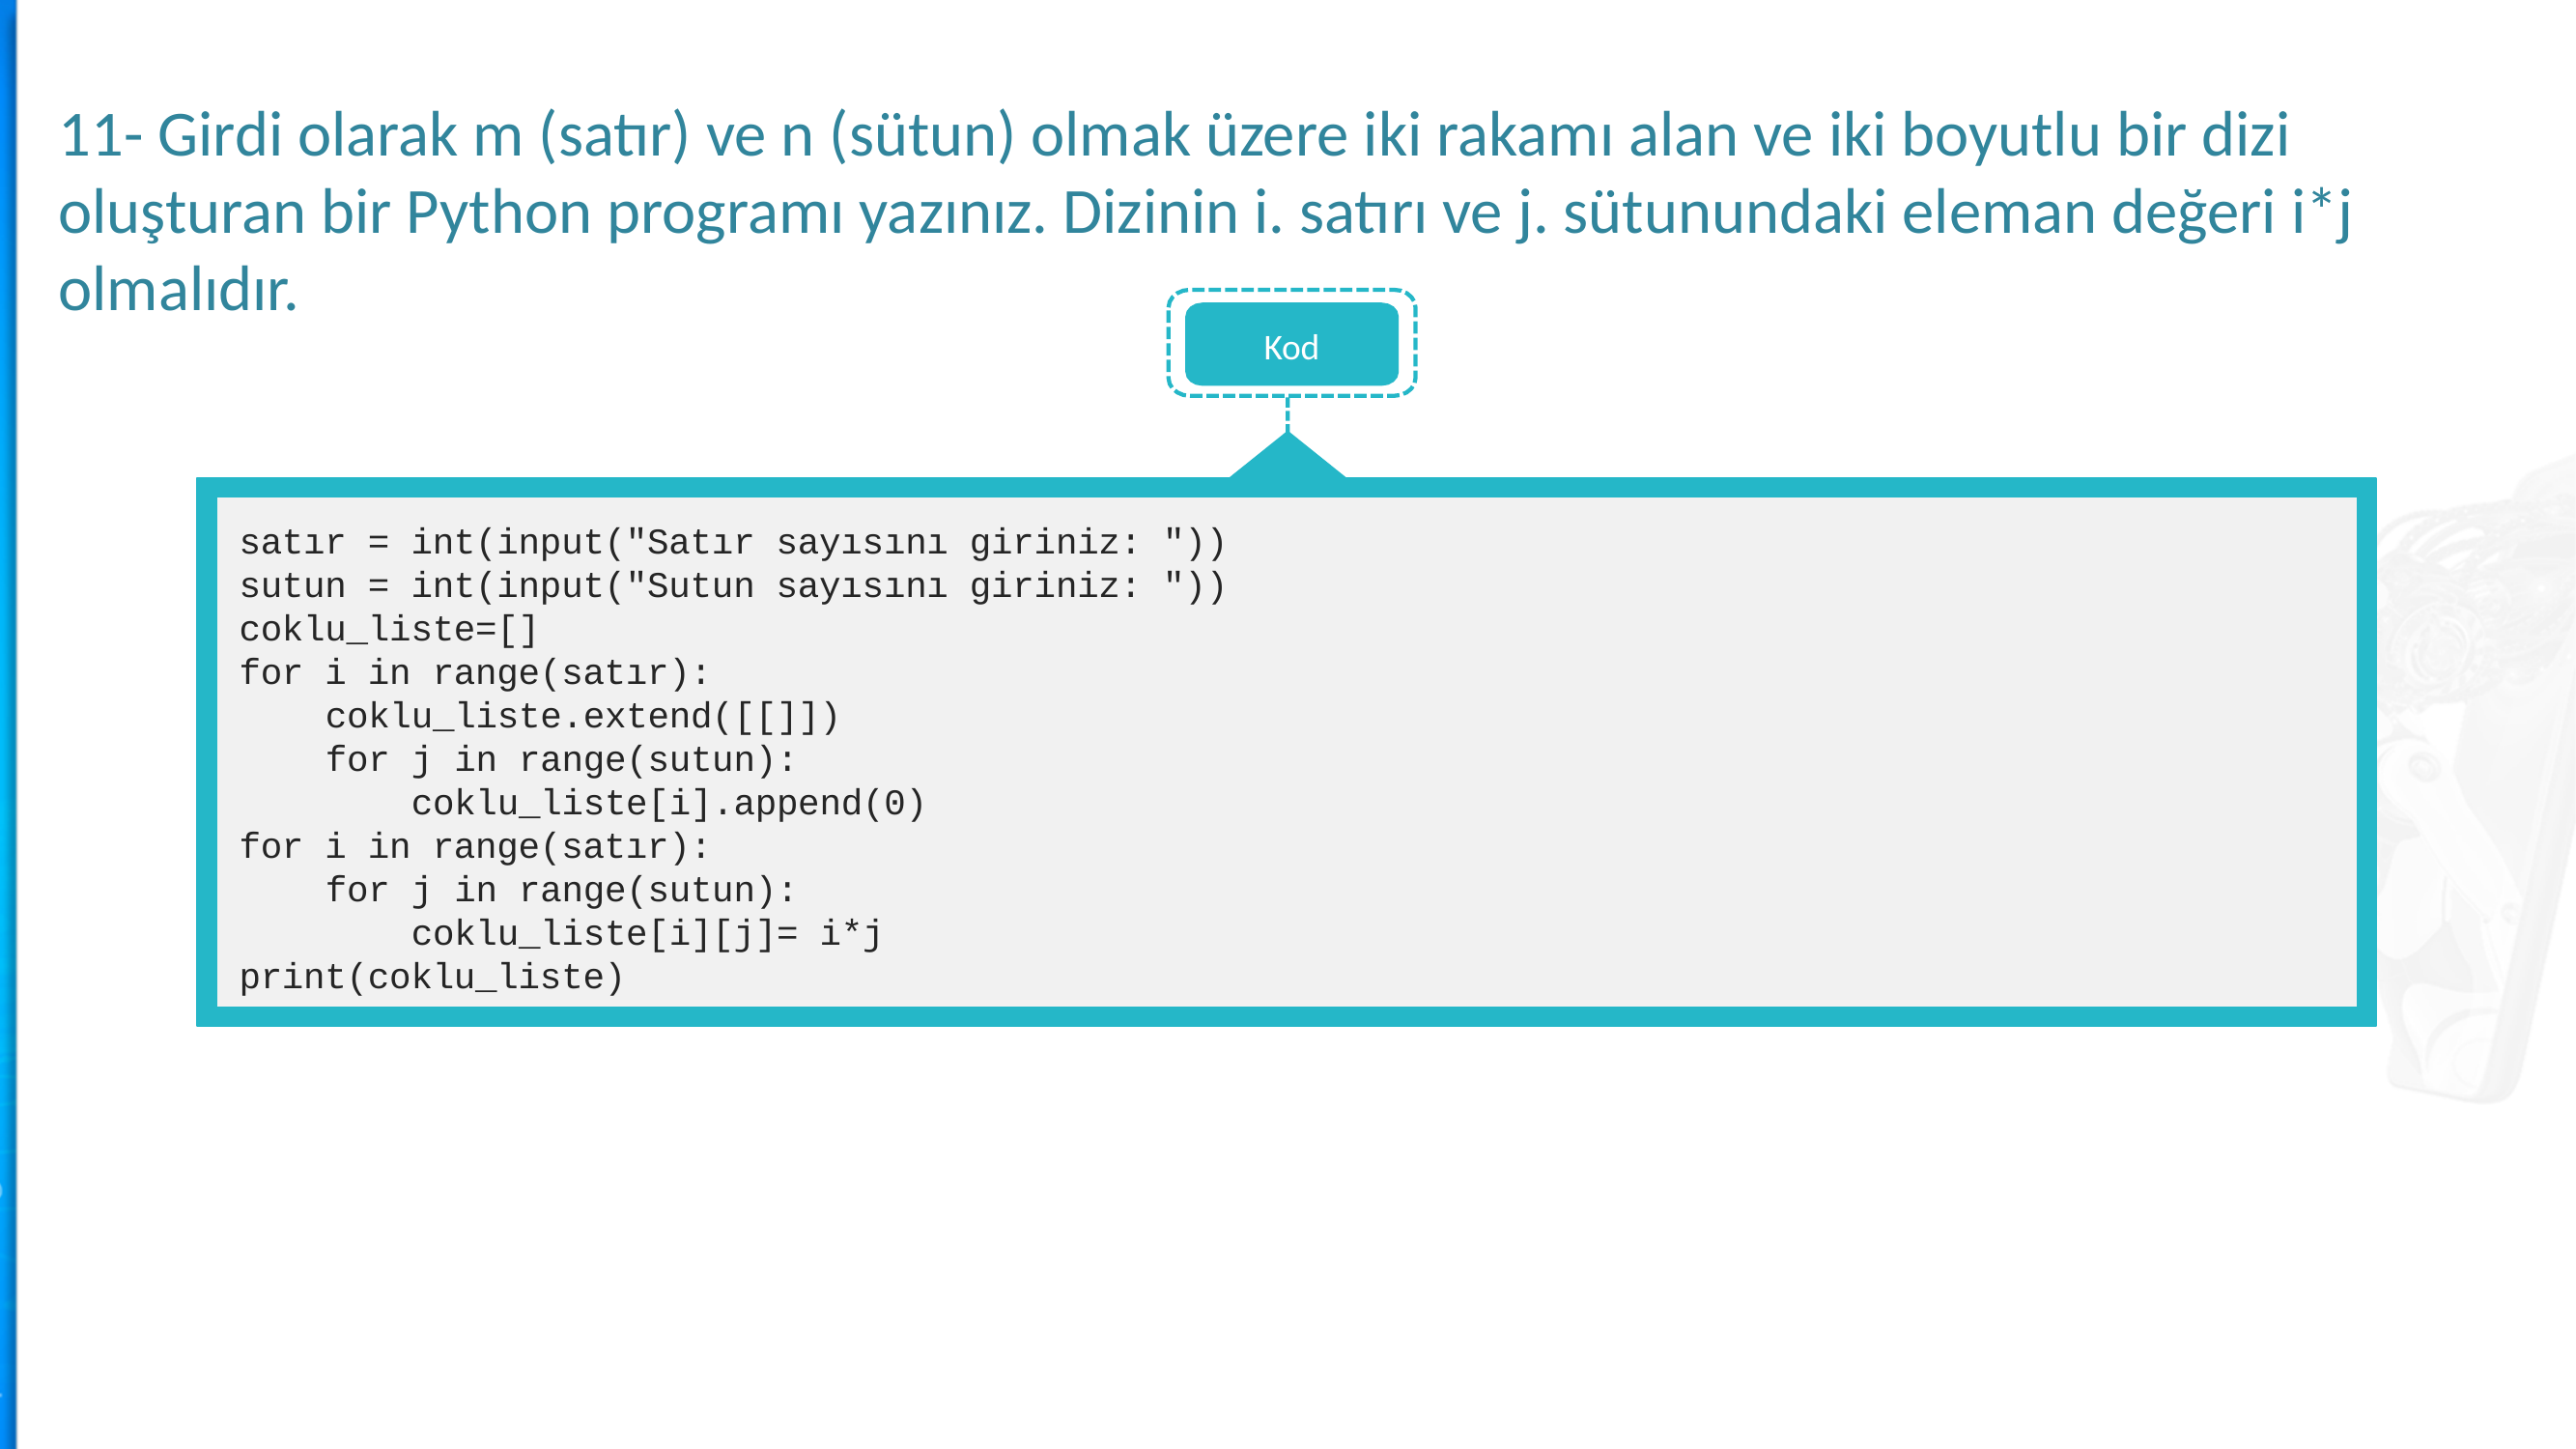

11- Girdi olarak m (satır) ve n (sütun) olmak üzere iki rakamı alan ve iki boyutlu bir dizi oluşturan bir Python programı yazınız. Dizinin i. satırı ve j. sütunundaki eleman değeri i*j olmalıdır.

Kod
ndarray.ndim

satır = int(input("Satır sayısını giriniz: "))
sutun = int(input("Sutun sayısını giriniz: "))
coklu_liste=[]
for i in range(satır):
    coklu_liste.extend([[]])
    for j in range(sutun):
        coklu_liste[i].append(0)
for i in range(satır):
    for j in range(sutun):
        coklu_liste[i][j]= i*j
print(coklu_liste)
ndarray.dtype
Konsept